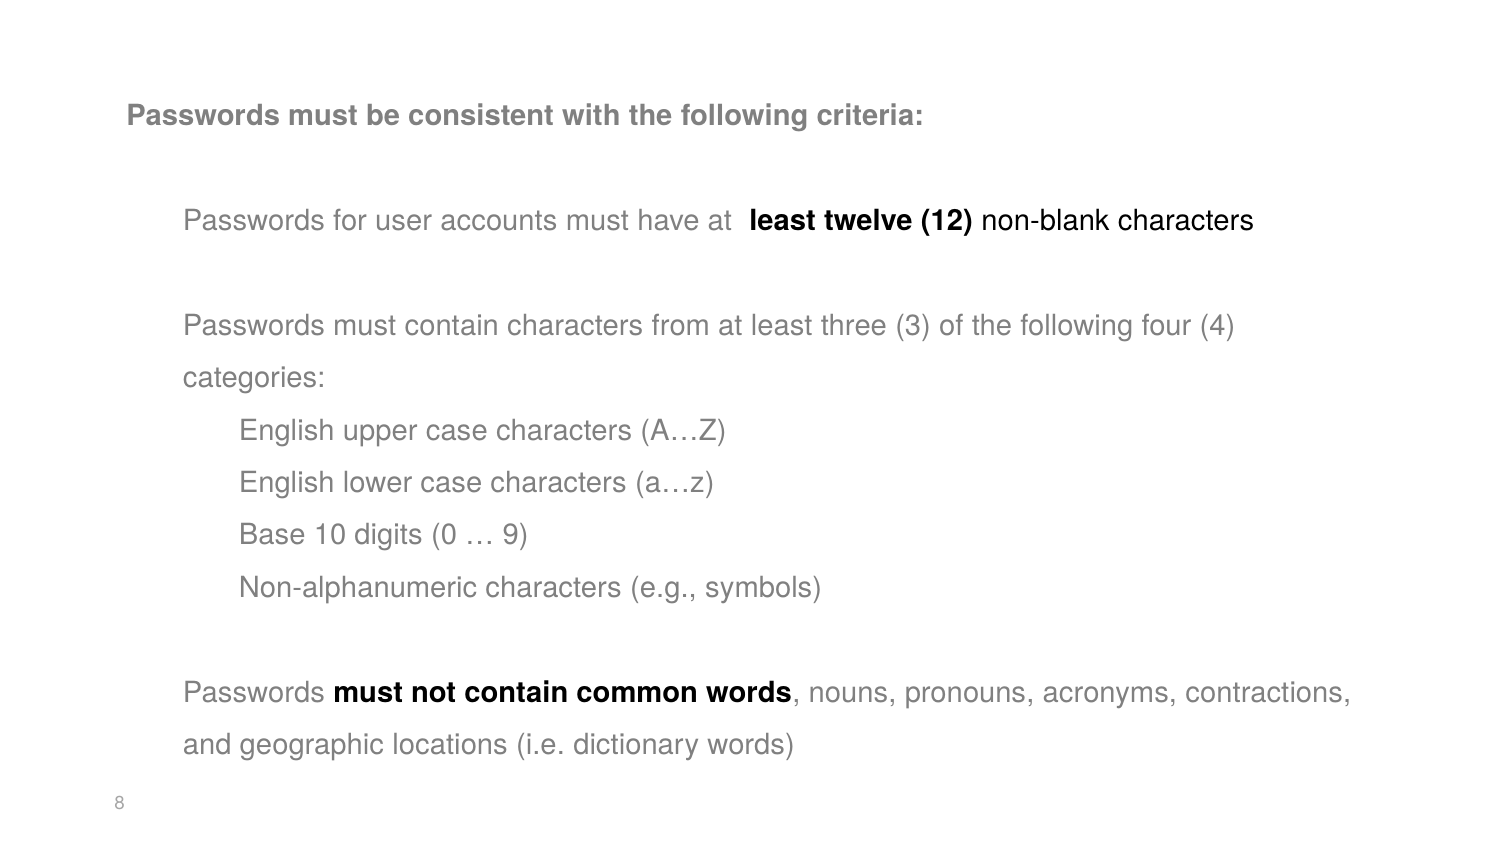

Passwords must be consistent with the following criteria:

Passwords for user accounts must have at  least twelve (12) non-blank characters

Passwords must contain characters from at least three (3) of the following four (4) categories:
English upper case characters (A…Z)
English lower case characters (a…z)
Base 10 digits (0 … 9)
Non-alphanumeric characters (e.g., symbols)

Passwords must not contain common words, nouns, pronouns, acronyms, contractions, and geographic locations (i.e. dictionary words)
8